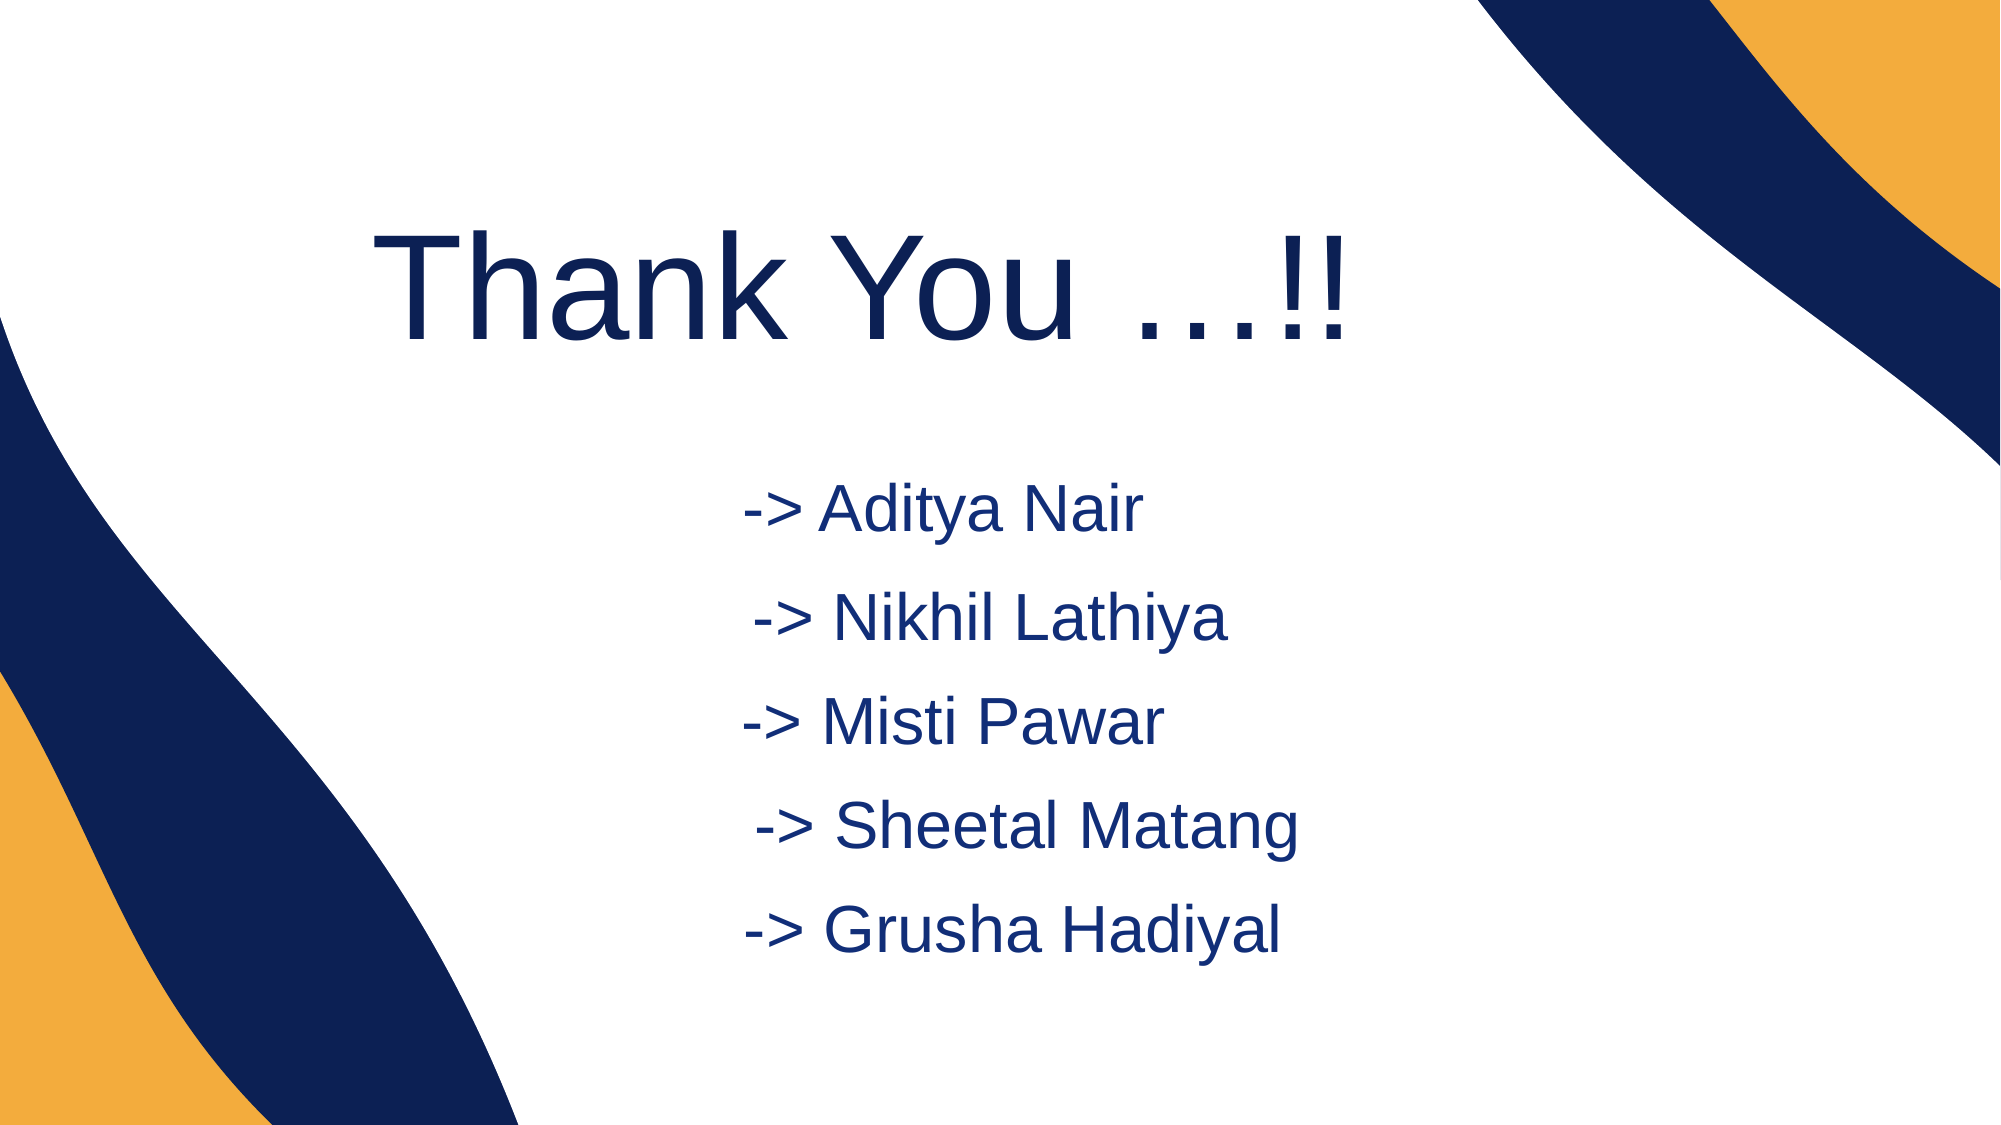

# Thank You …!!
-> Aditya Nair
-> Nikhil Lathiya
-> Misti Pawar
-> Sheetal Matang
-> Grusha Hadiyal